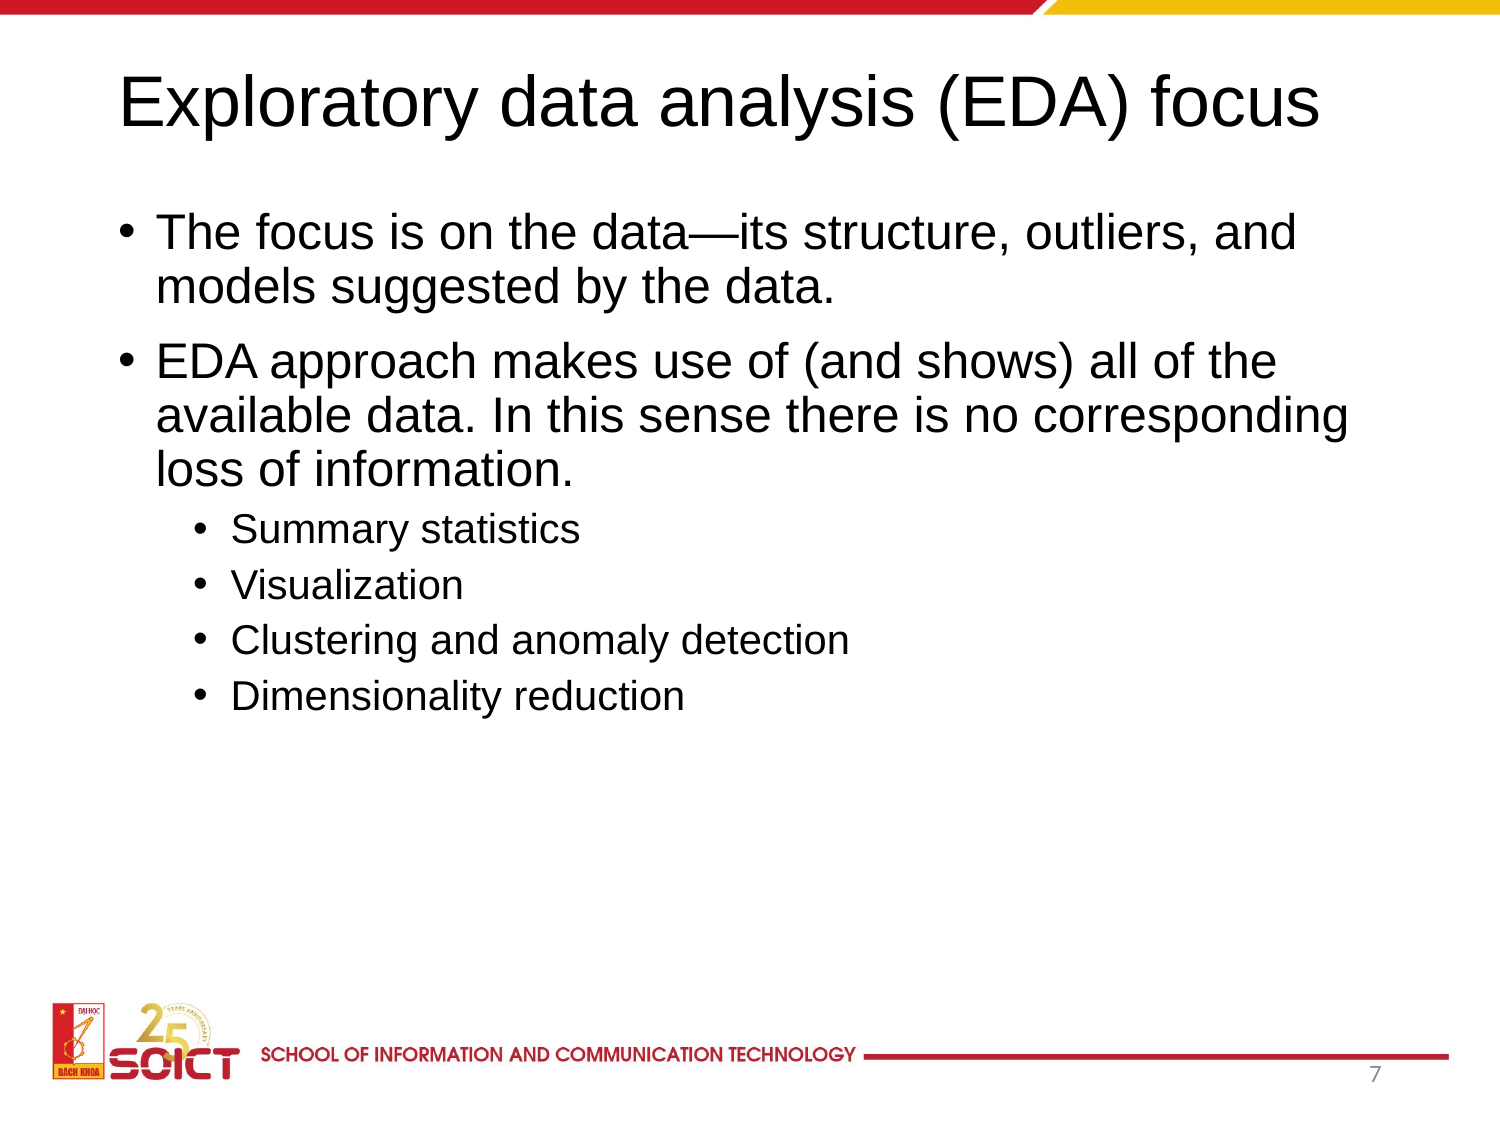

# Exploratory data analysis (EDA) focus
The focus is on the data—its structure, outliers, and models suggested by the data.
EDA approach makes use of (and shows) all of the available data. In this sense there is no corresponding loss of information.
Summary statistics
Visualization
Clustering and anomaly detection
Dimensionality reduction

7